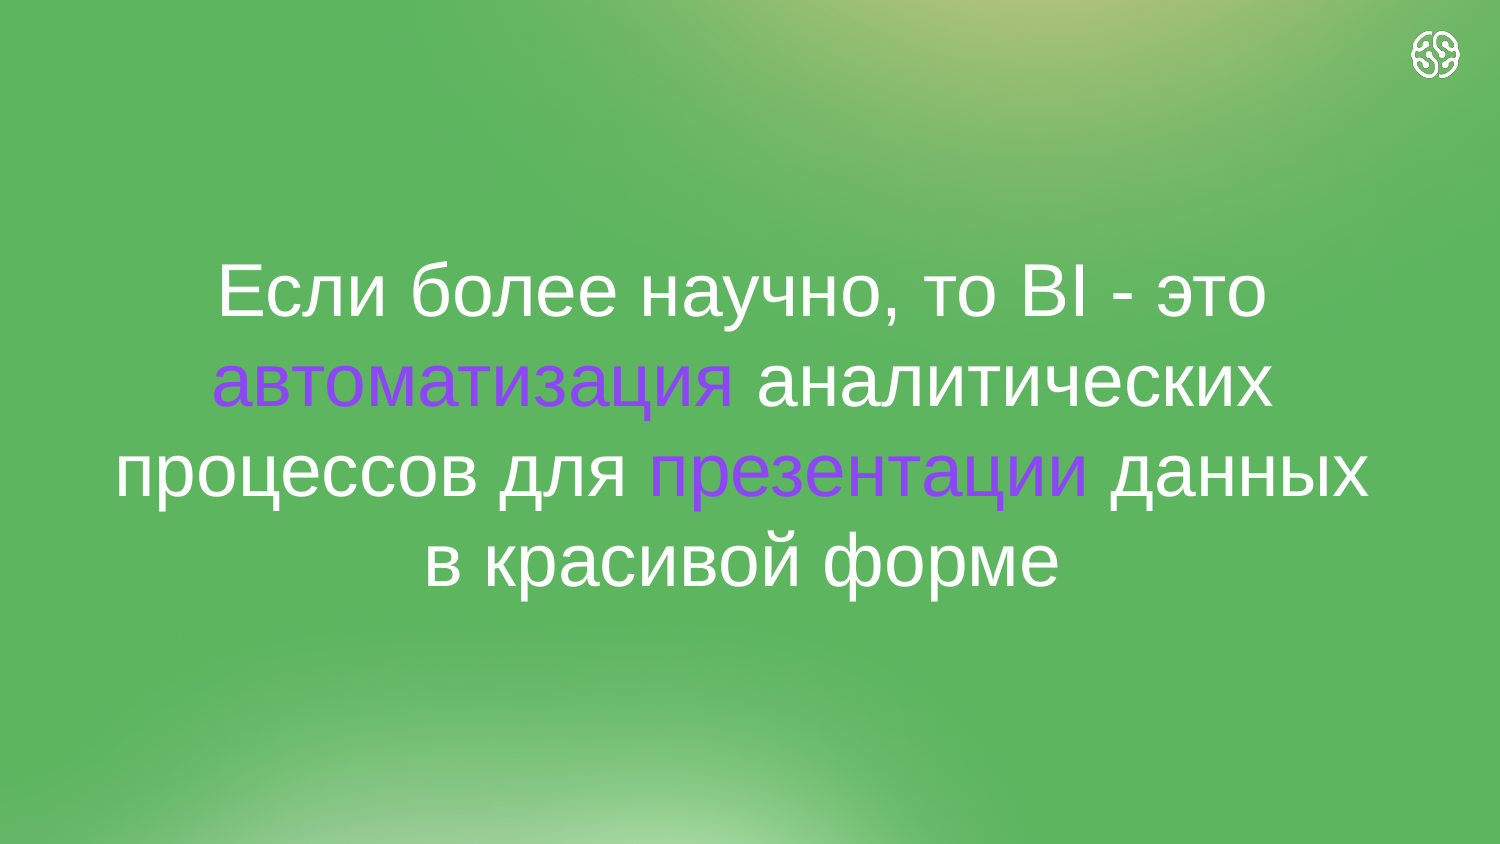

# Если более научно, то BI - это автоматизация аналитических процессов для презентации данных в красивой форме